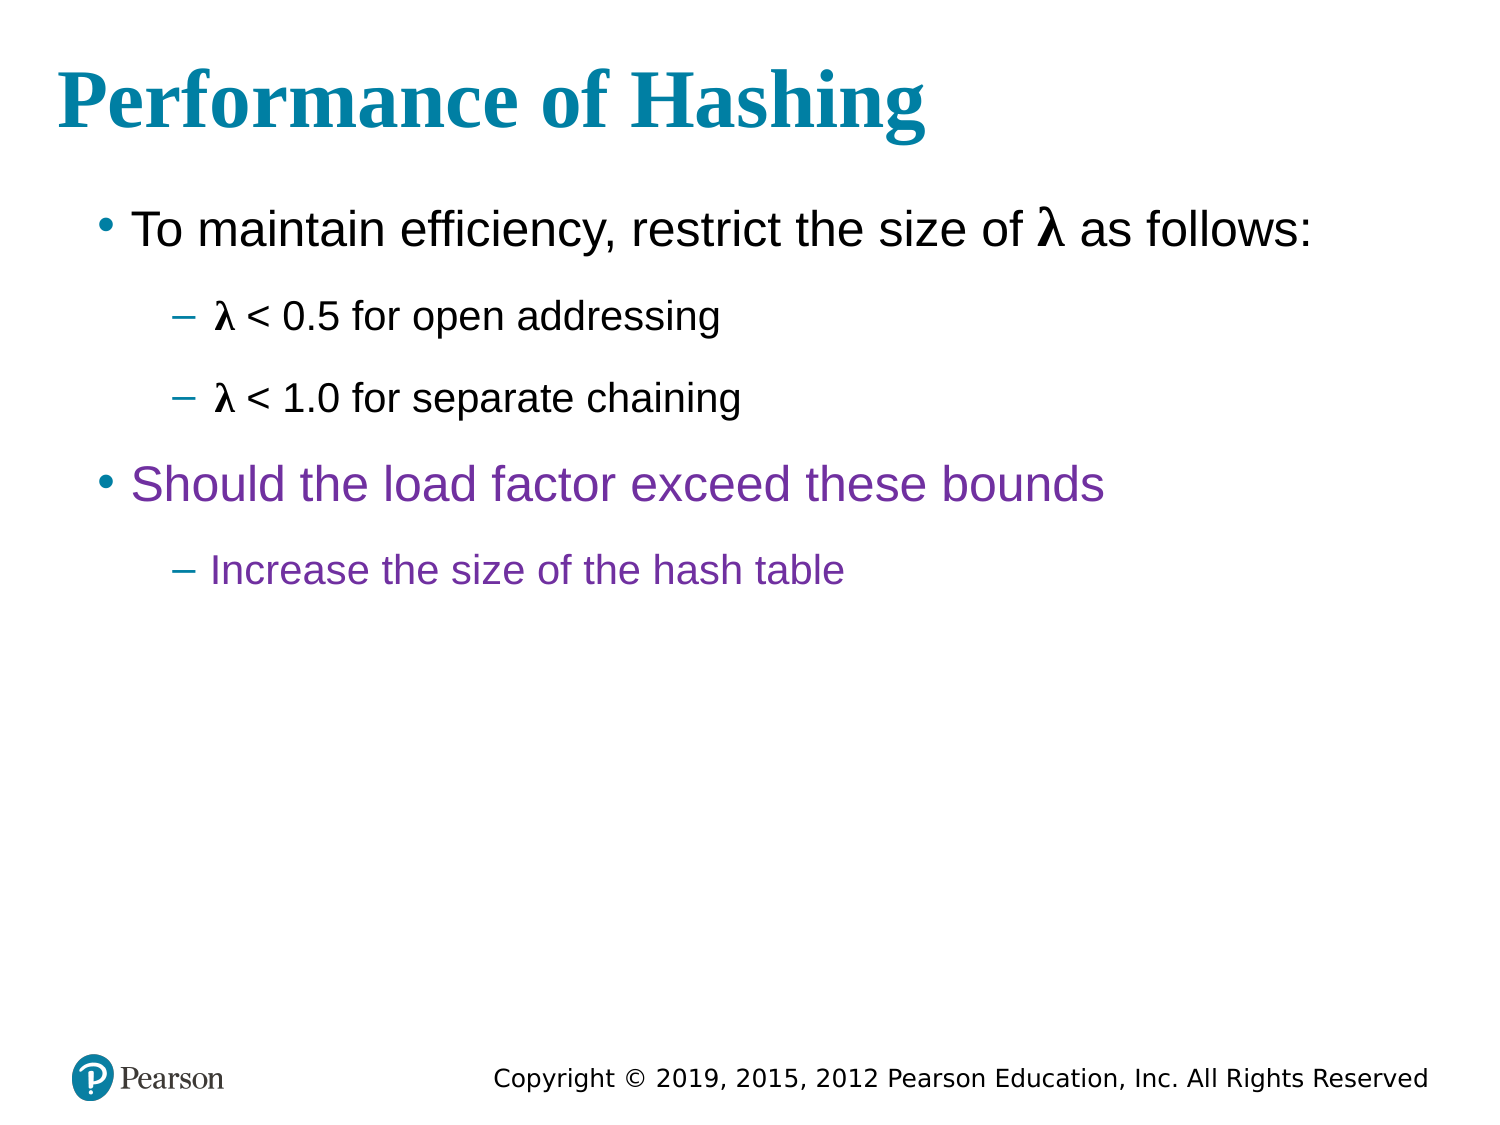

# Performance of Hashing
To maintain efficiency, restrict the size of λ as follows:
λ < 0.5 for open addressing
λ < 1.0 for separate chaining
Should the load factor exceed these bounds
Increase the size of the hash table